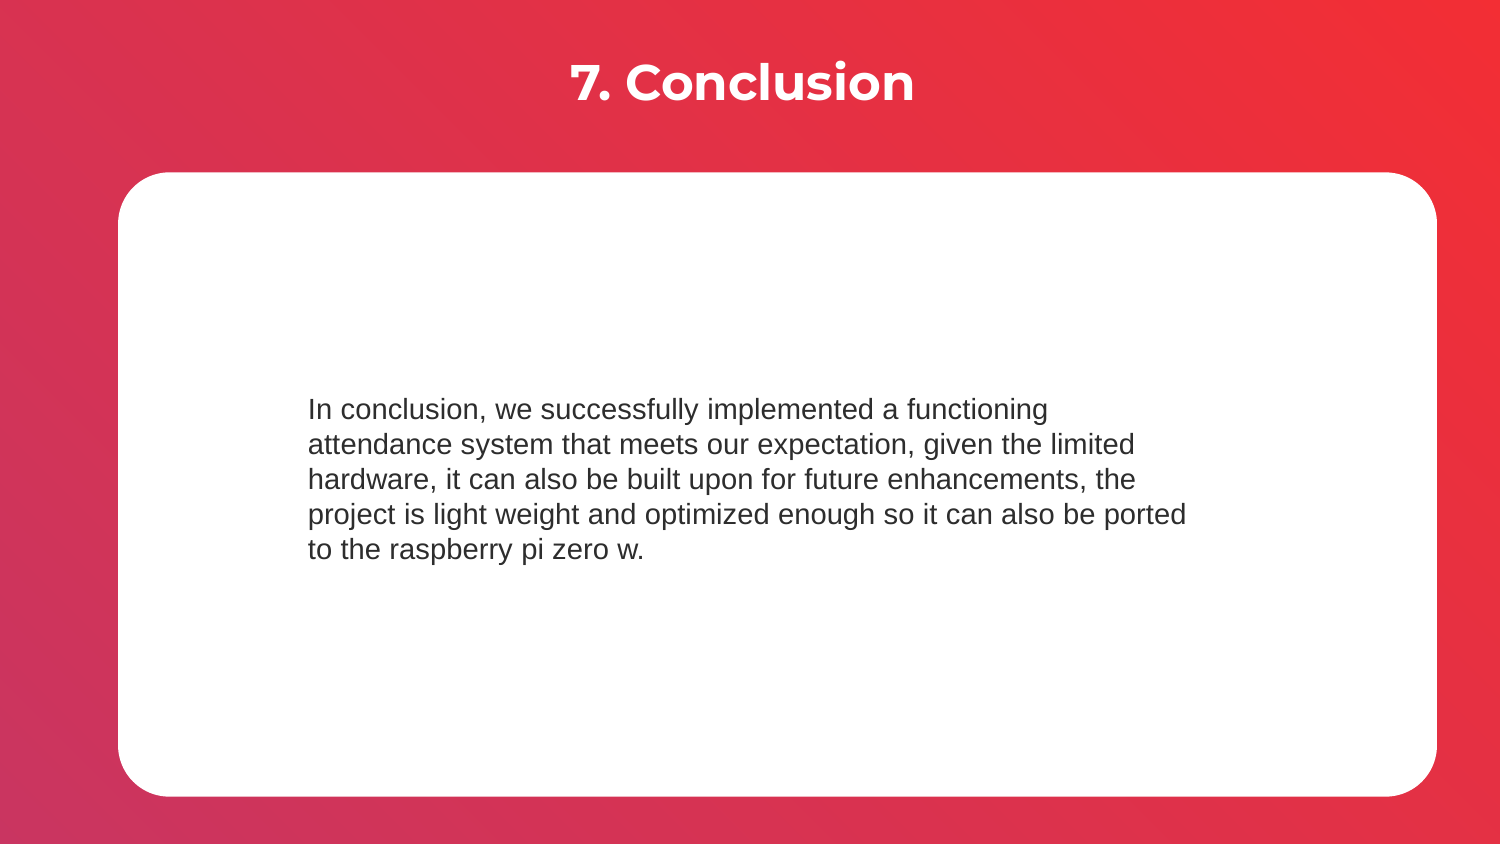

# 7. Conclusion

In conclusion, we successfully implemented a functioning attendance system that meets our expectation, given the limited hardware, it can also be built upon for future enhancements, the project is light weight and optimized enough so it can also be ported to the raspberry pi zero w.